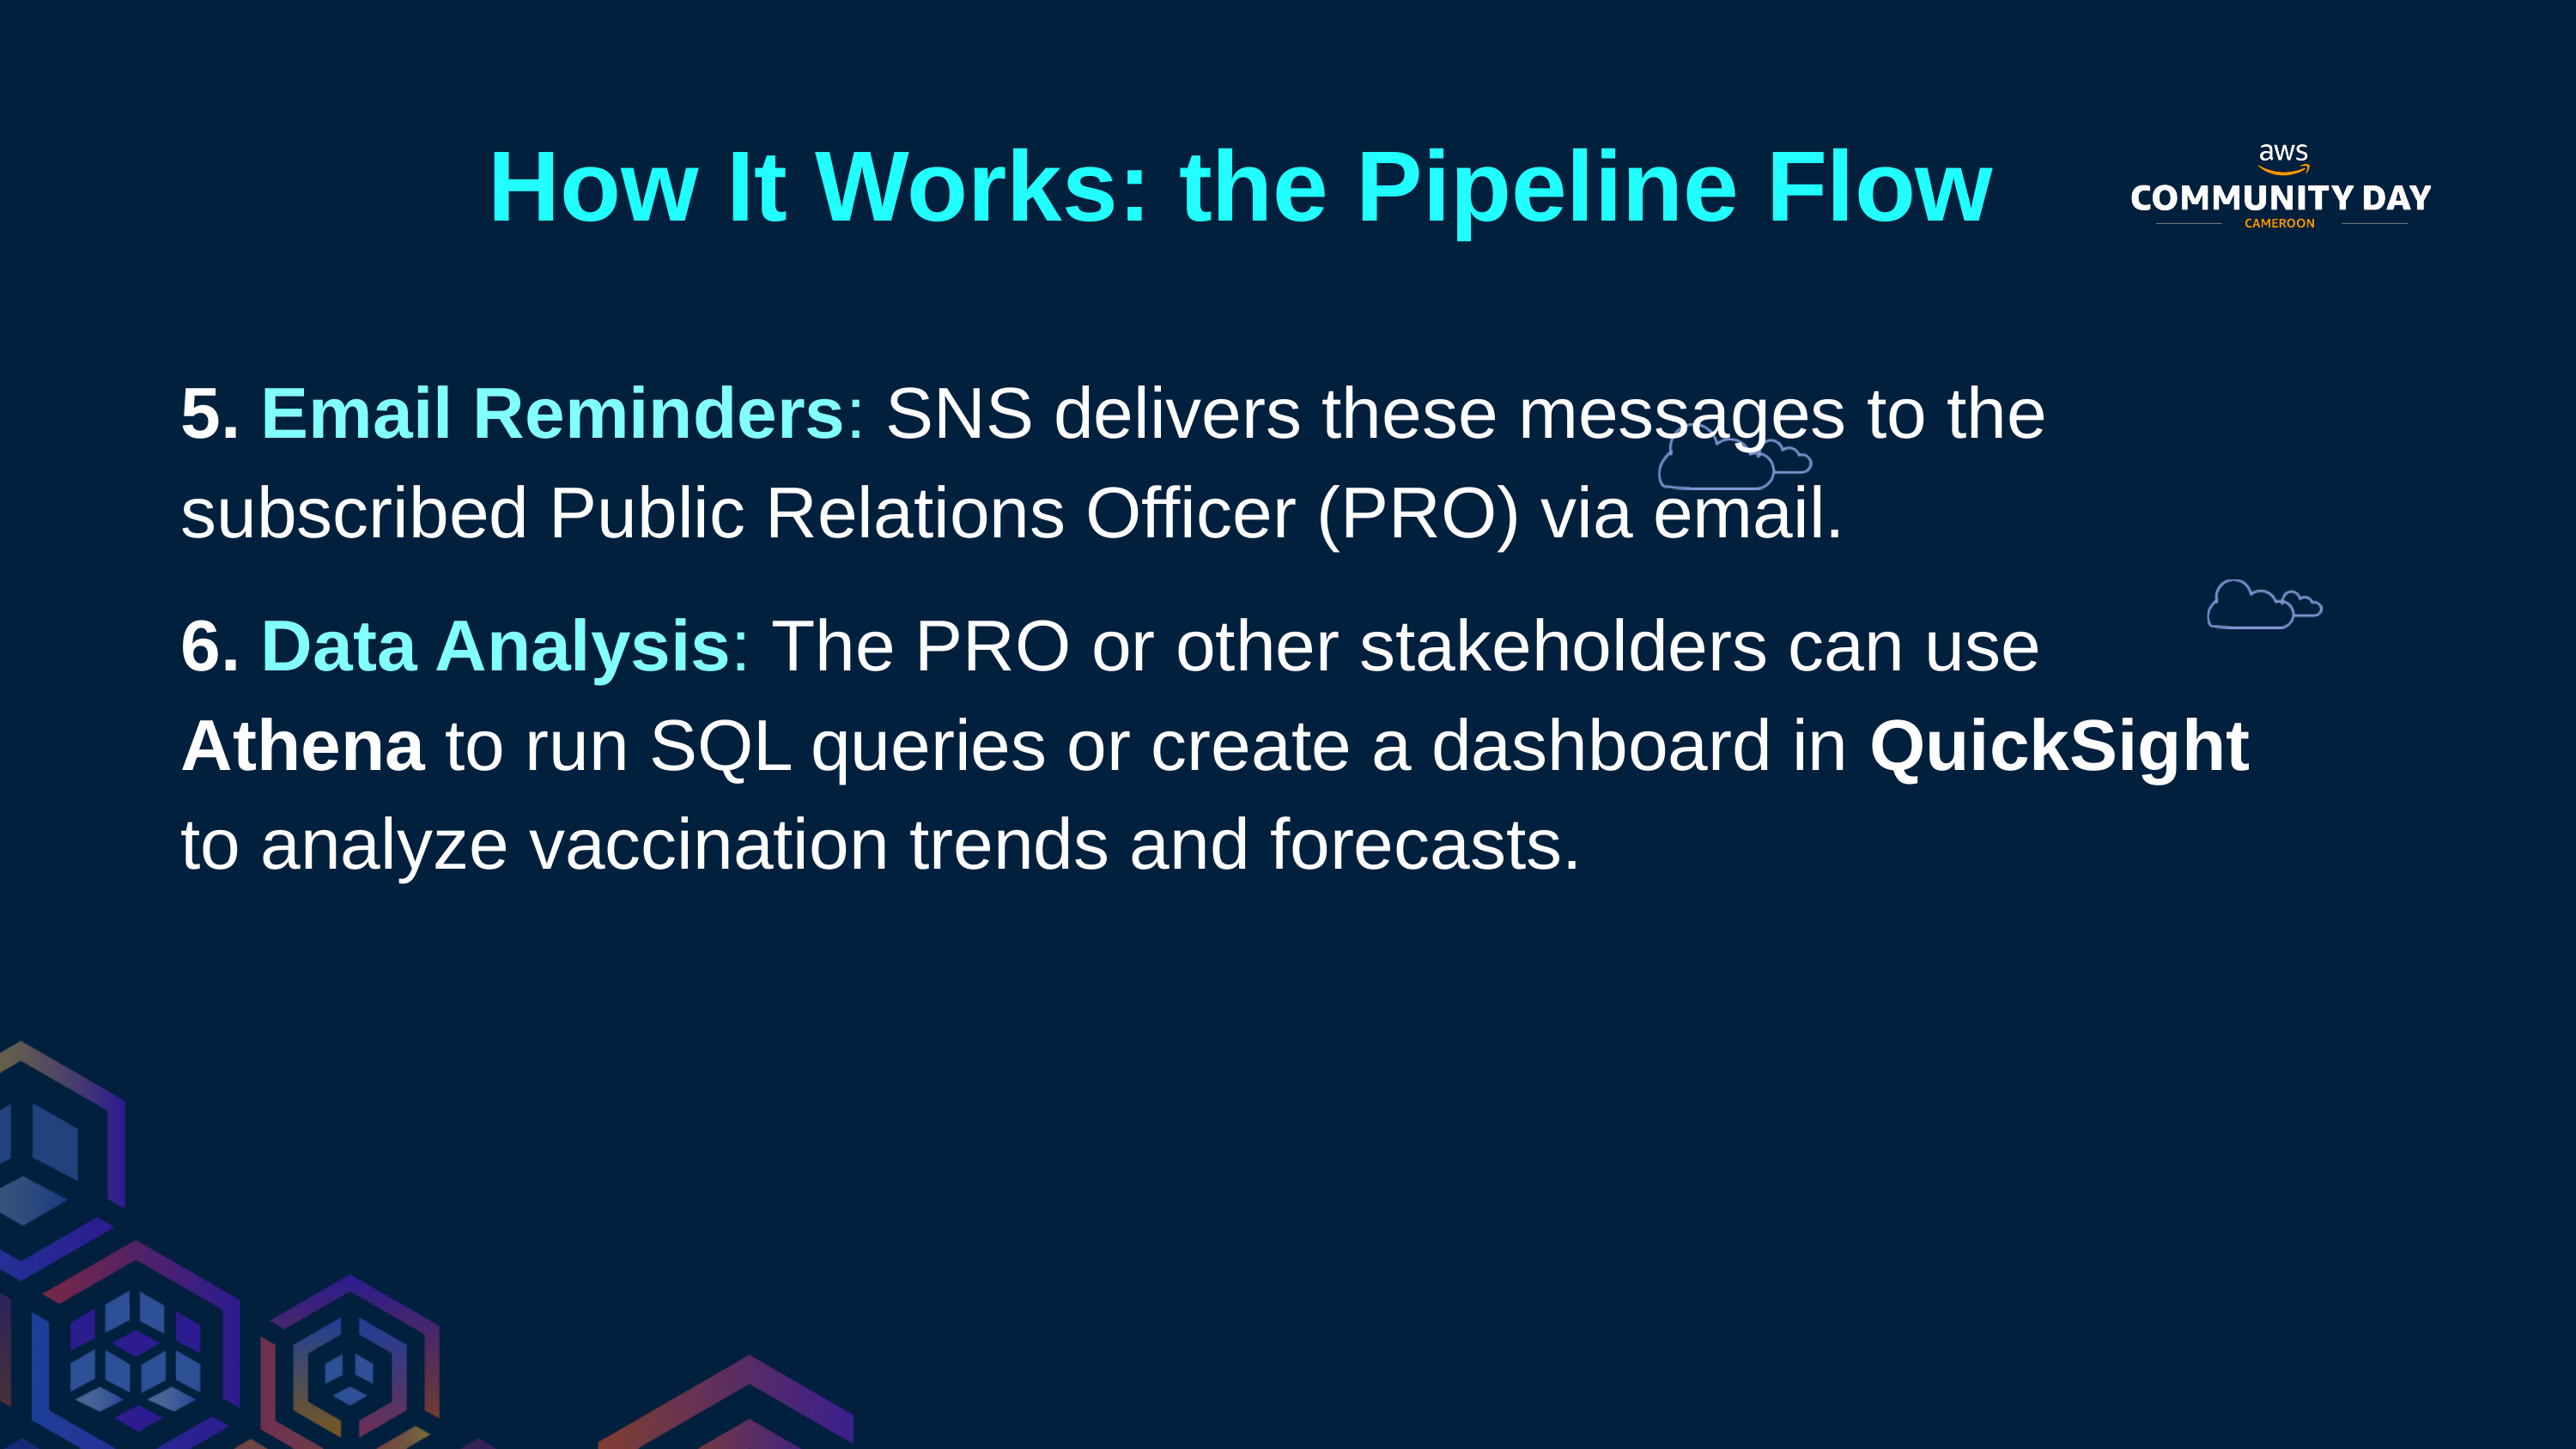

How It Works: the Pipeline Flow

5. Email Reminders: SNS delivers these messages to the subscribed Public Relations Officer (PRO) via email.
6. Data Analysis: The PRO or other stakeholders can use Athena to run SQL queries or create a dashboard in QuickSight to analyze vaccination trends and forecasts.